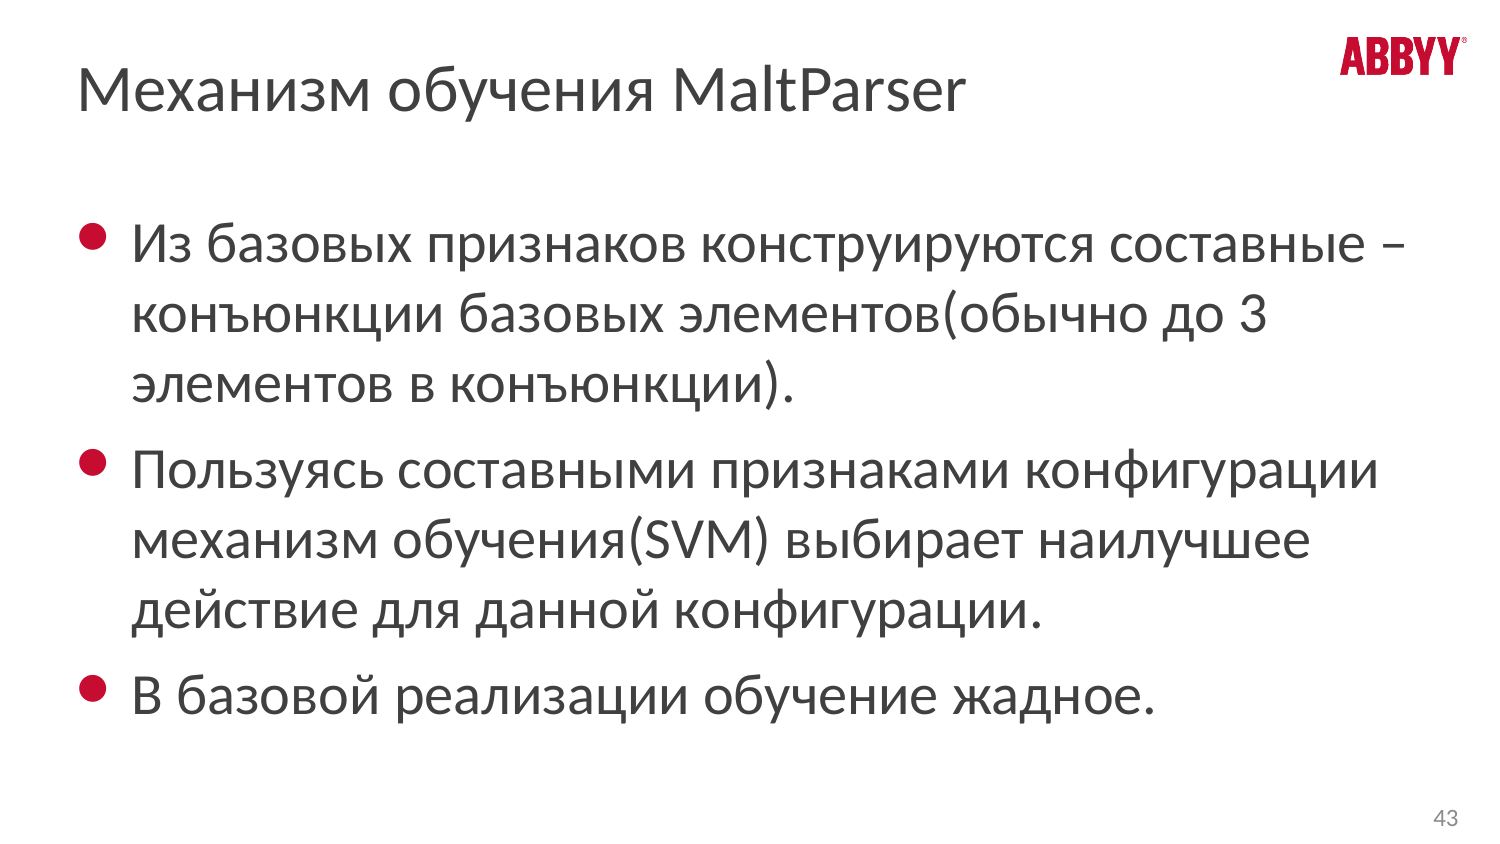

# Механизм обучения MaltParser
Из базовых признаков конструируются составные – конъюнкции базовых элементов(обычно до 3 элементов в конъюнкции).
Пользуясь составными признаками конфигурации механизм обучения(SVM) выбирает наилучшее действие для данной конфигурации.
В базовой реализации обучение жадное.

43